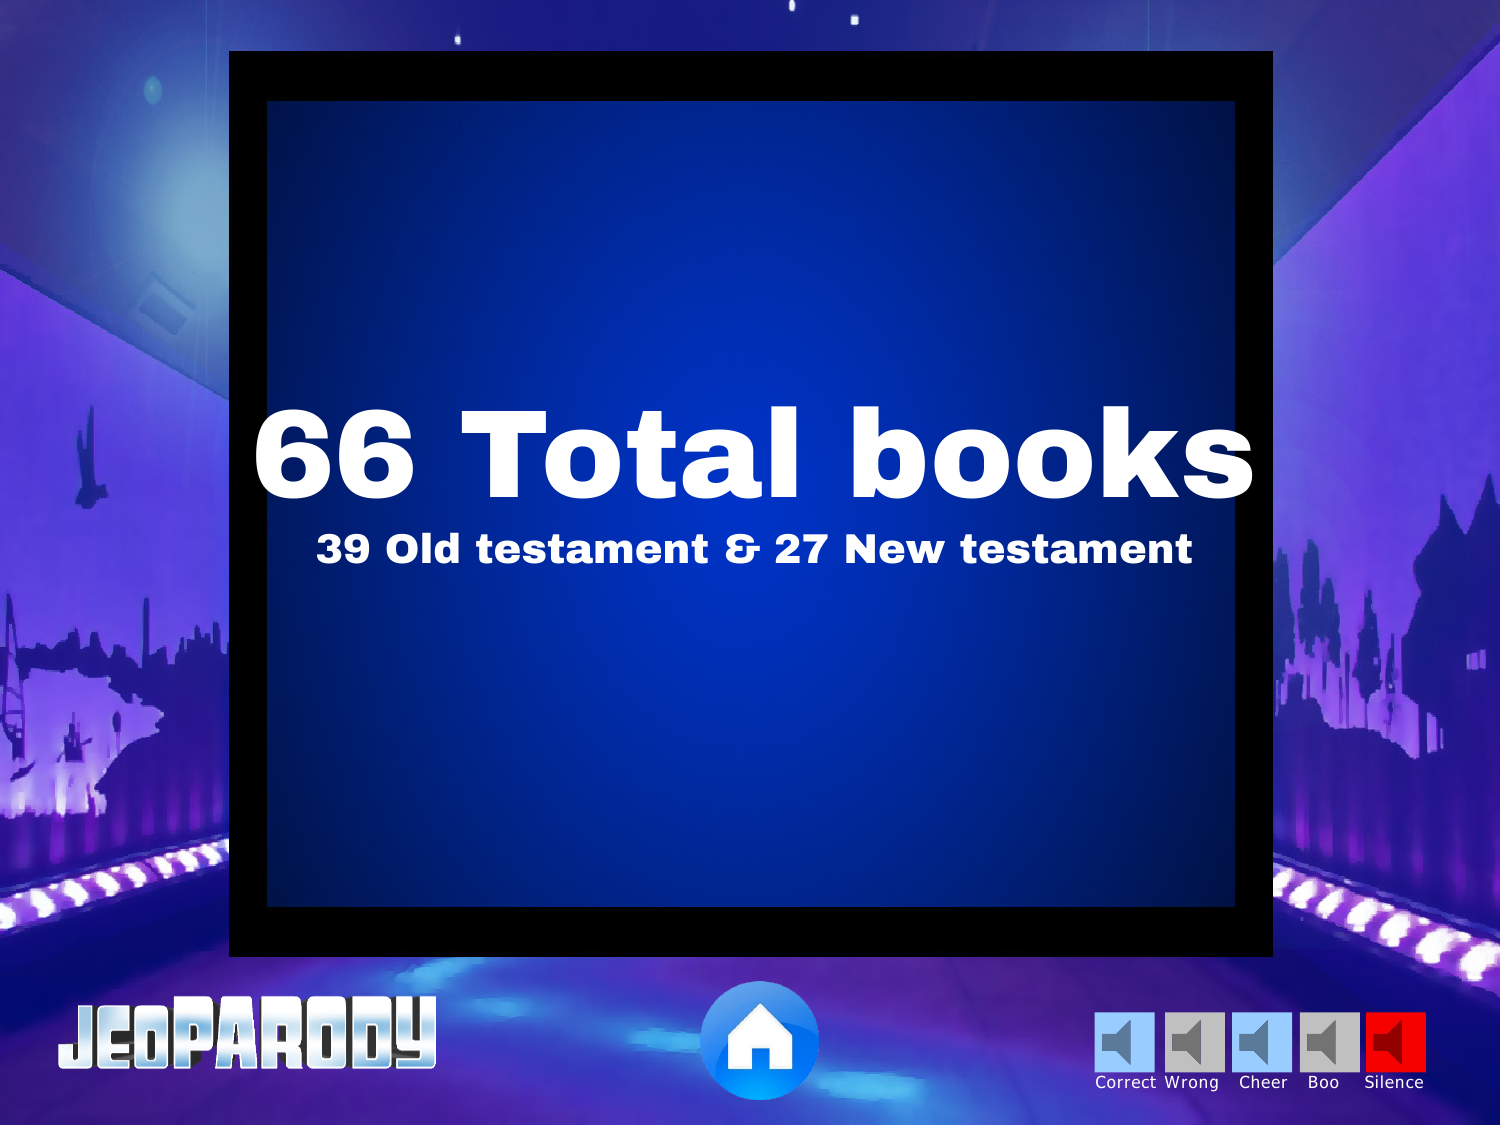

66 Total books
39 Old testament & 27 New testament